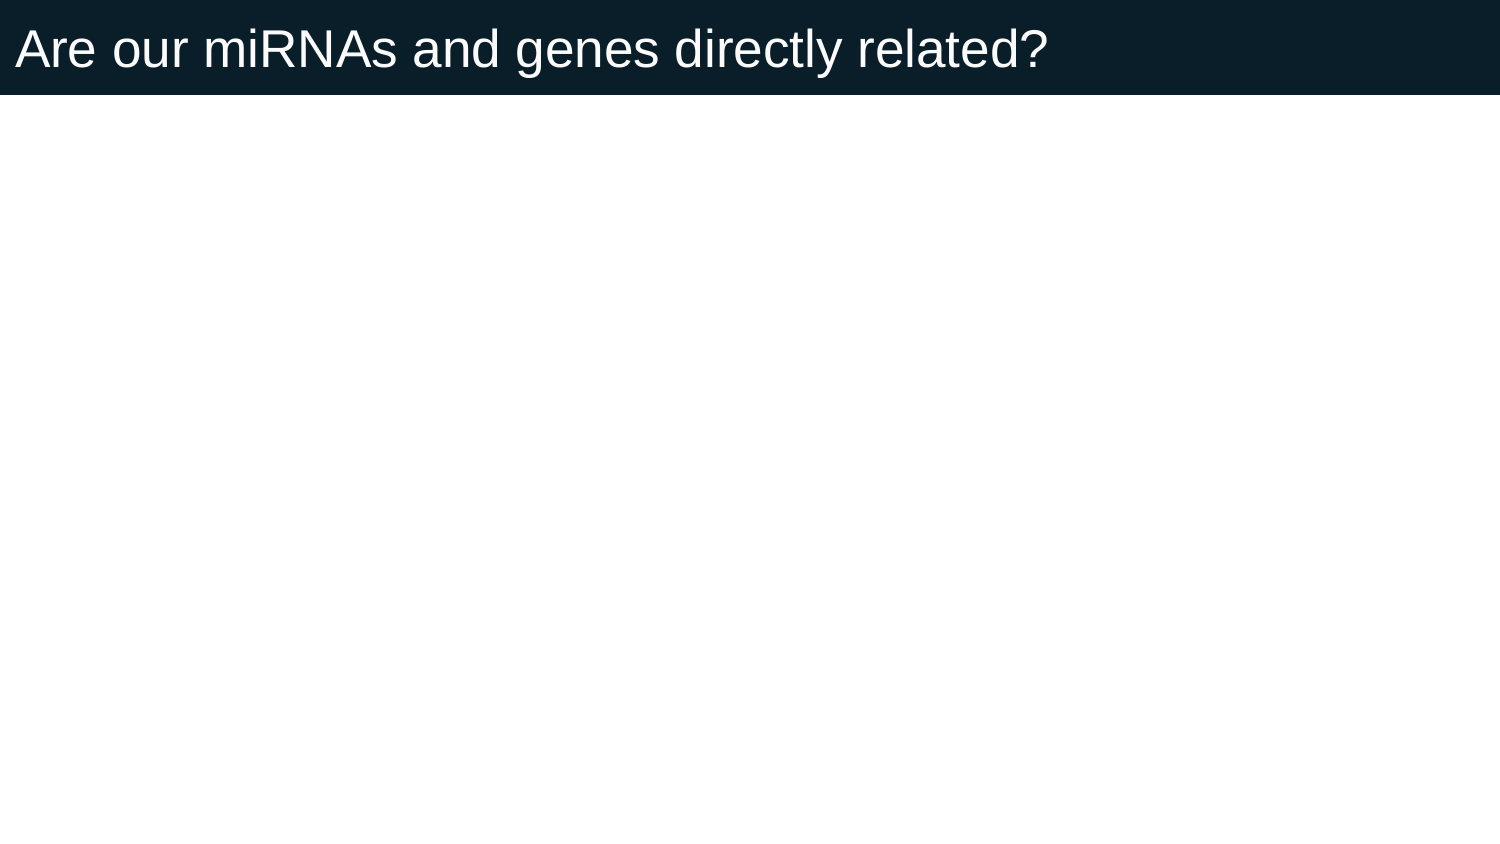

# Are our miRNAs and genes directly related?